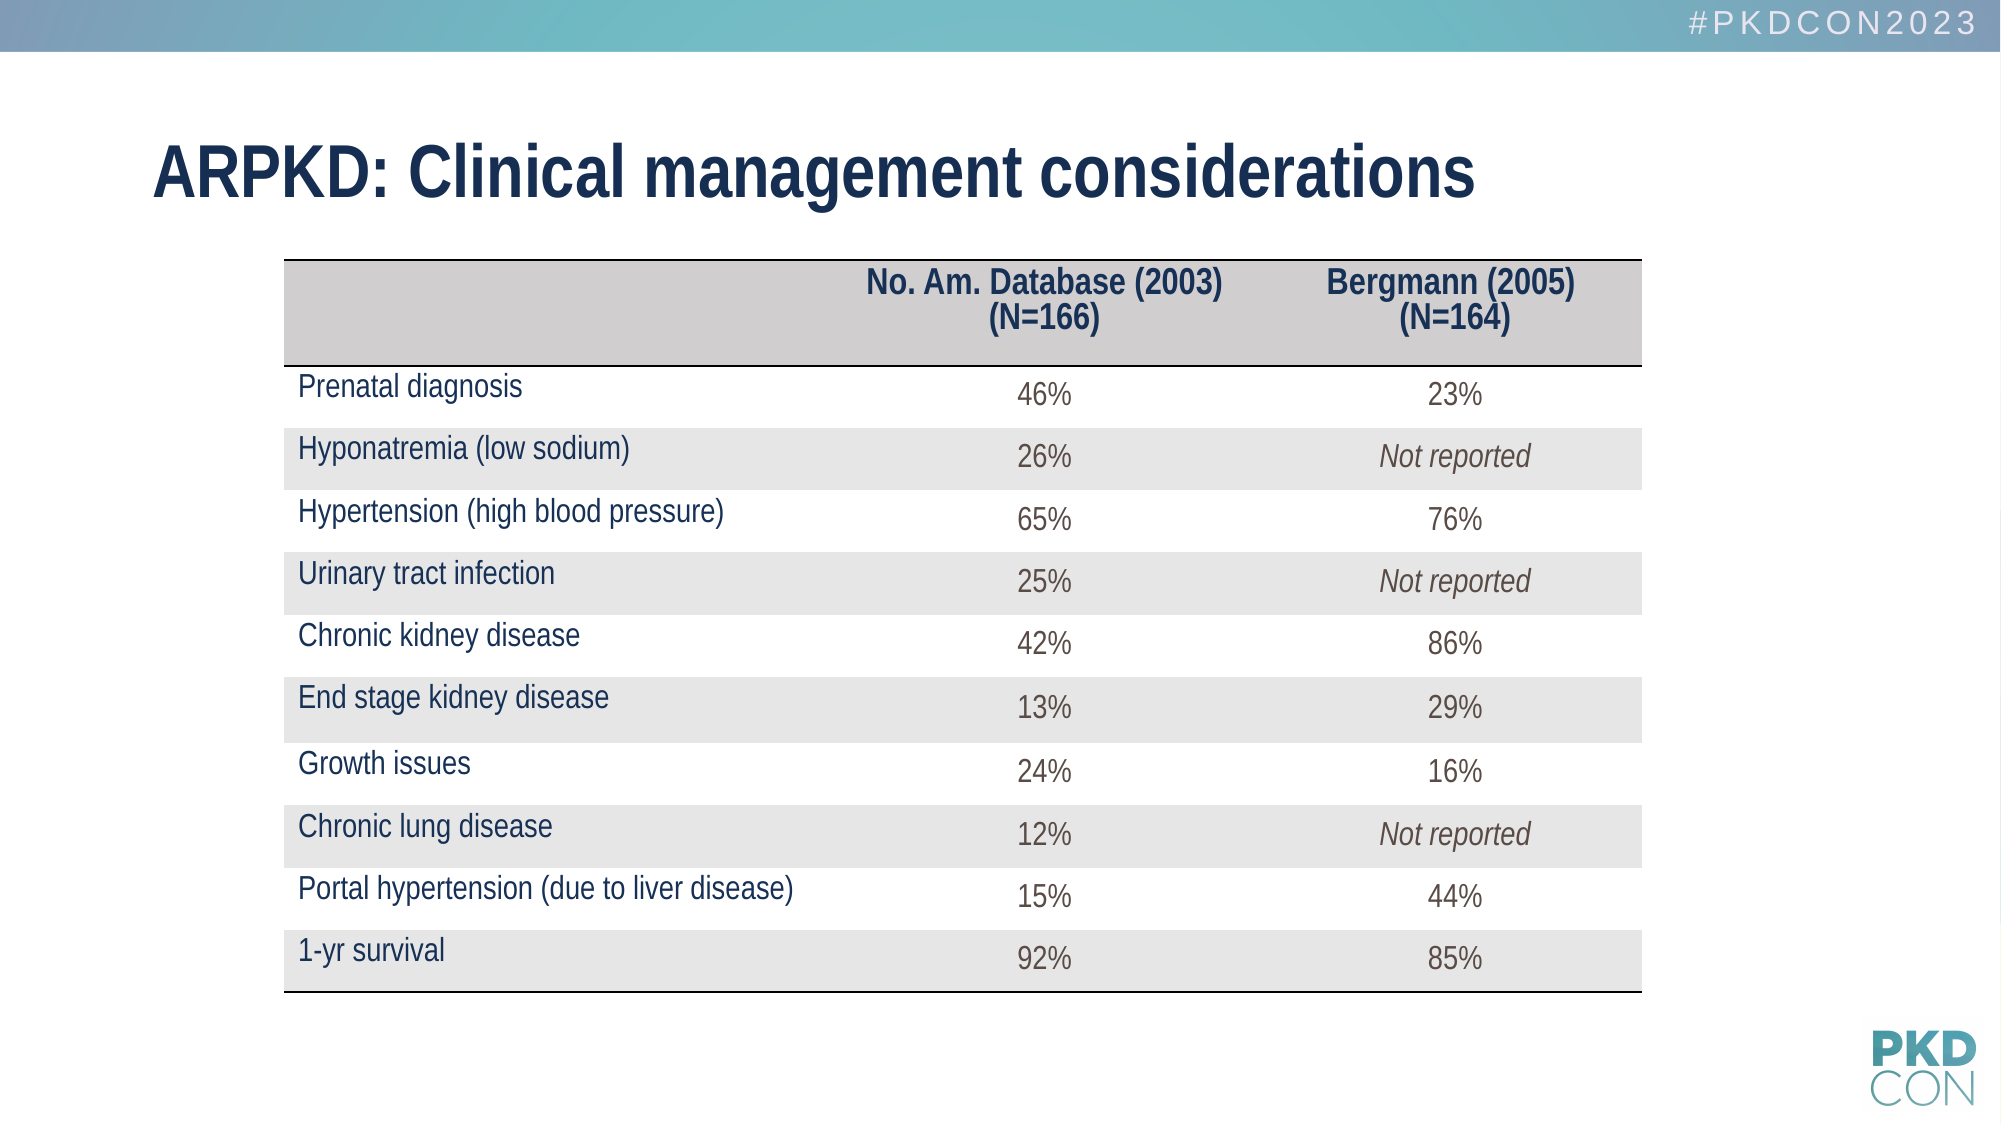

ARPKD: Clinical management considerations
|  | No. Am. Database (2003) (N=166) | Bergmann (2005) (N=164) |
| --- | --- | --- |
| Prenatal diagnosis | 46% | 23% |
| Hyponatremia (low sodium) | 26% | Not reported |
| Hypertension (high blood pressure) | 65% | 76% |
| Urinary tract infection | 25% | Not reported |
| Chronic kidney disease | 42% | 86% |
| End stage kidney disease | 13% | 29% |
| Growth issues | 24% | 16% |
| Chronic lung disease | 12% | Not reported |
| Portal hypertension (due to liver disease) | 15% | 44% |
| 1-yr survival | 92% | 85% |